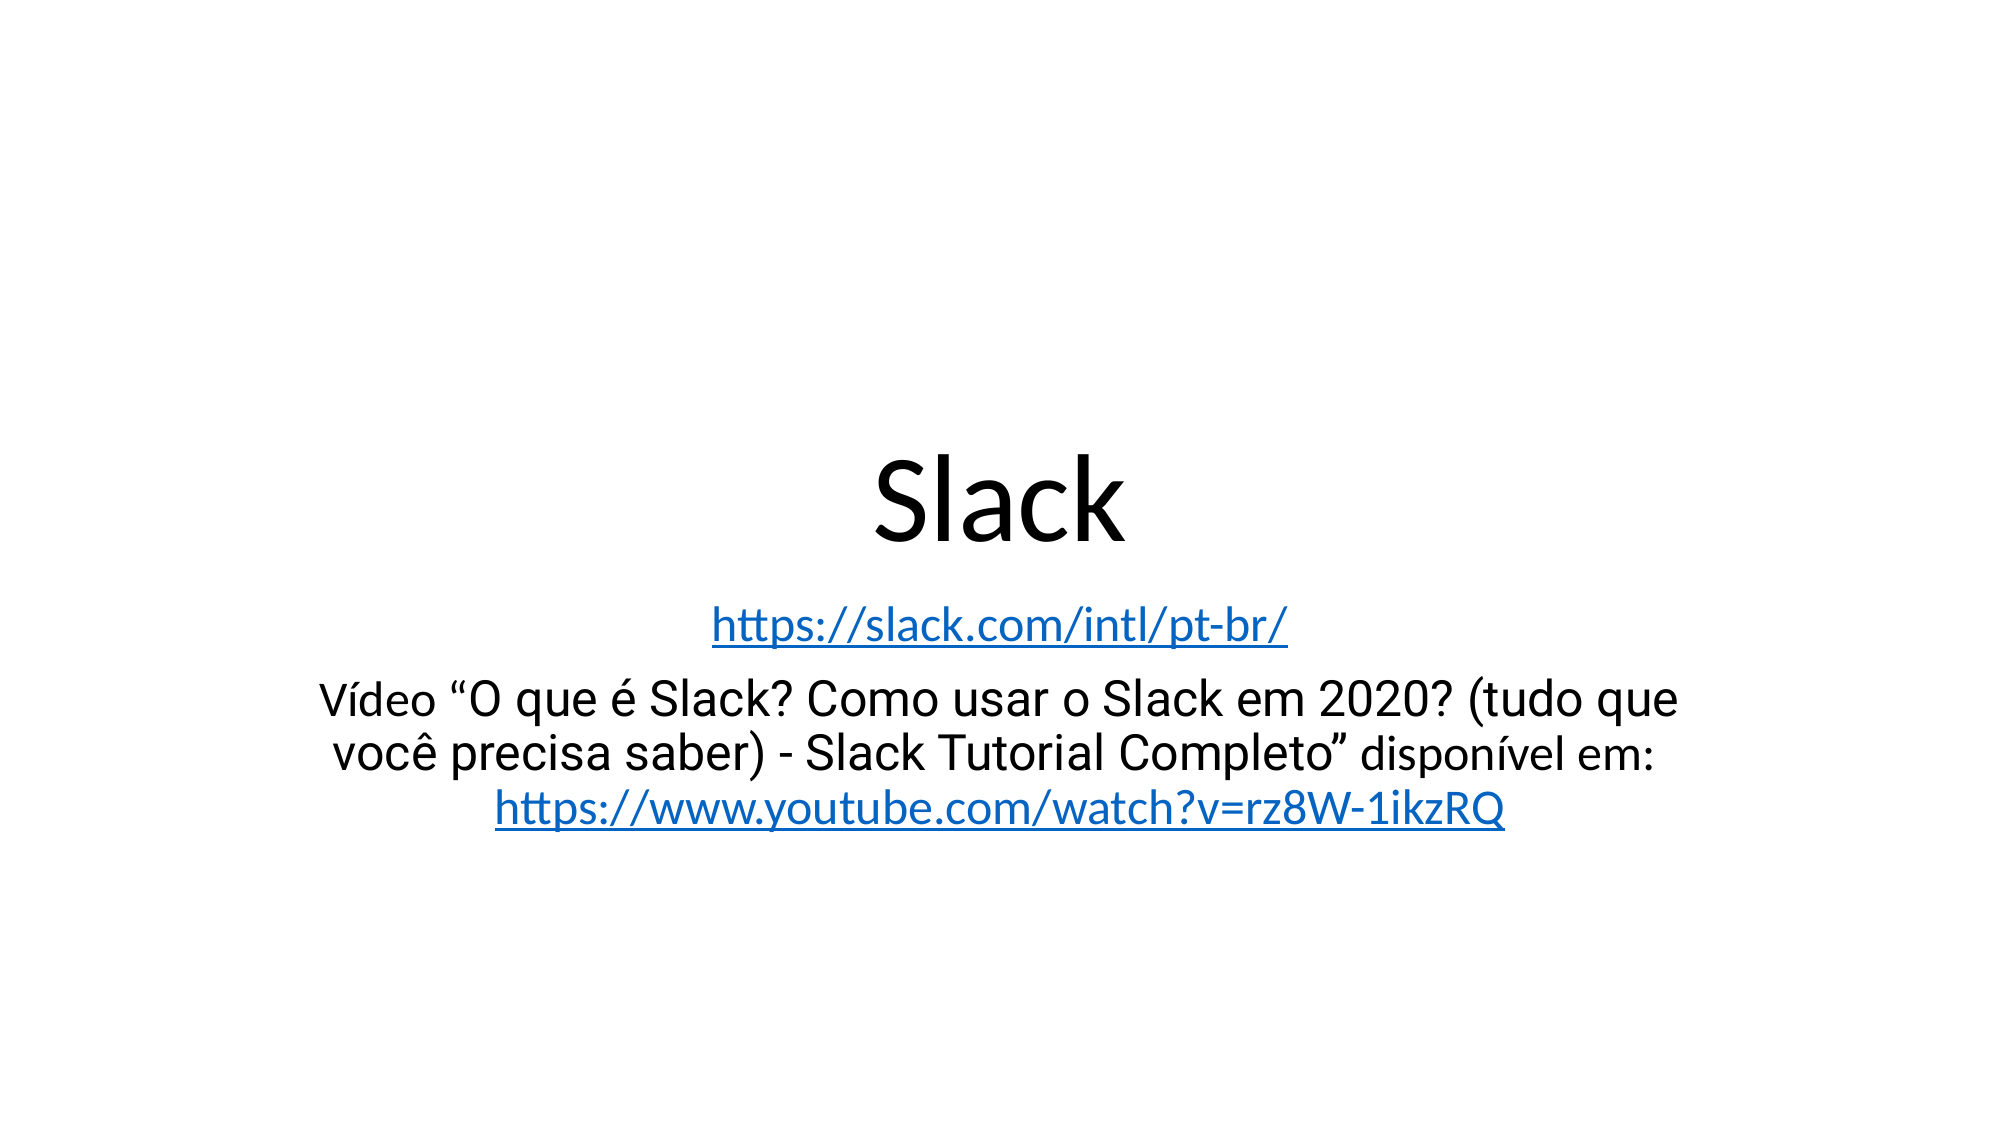

# Slack
https://slack.com/intl/pt-br/
Vídeo “O que é Slack? Como usar o Slack em 2020? (tudo que você precisa saber) - Slack Tutorial Completo” disponível em: https://www.youtube.com/watch?v=rz8W-1ikzRQ